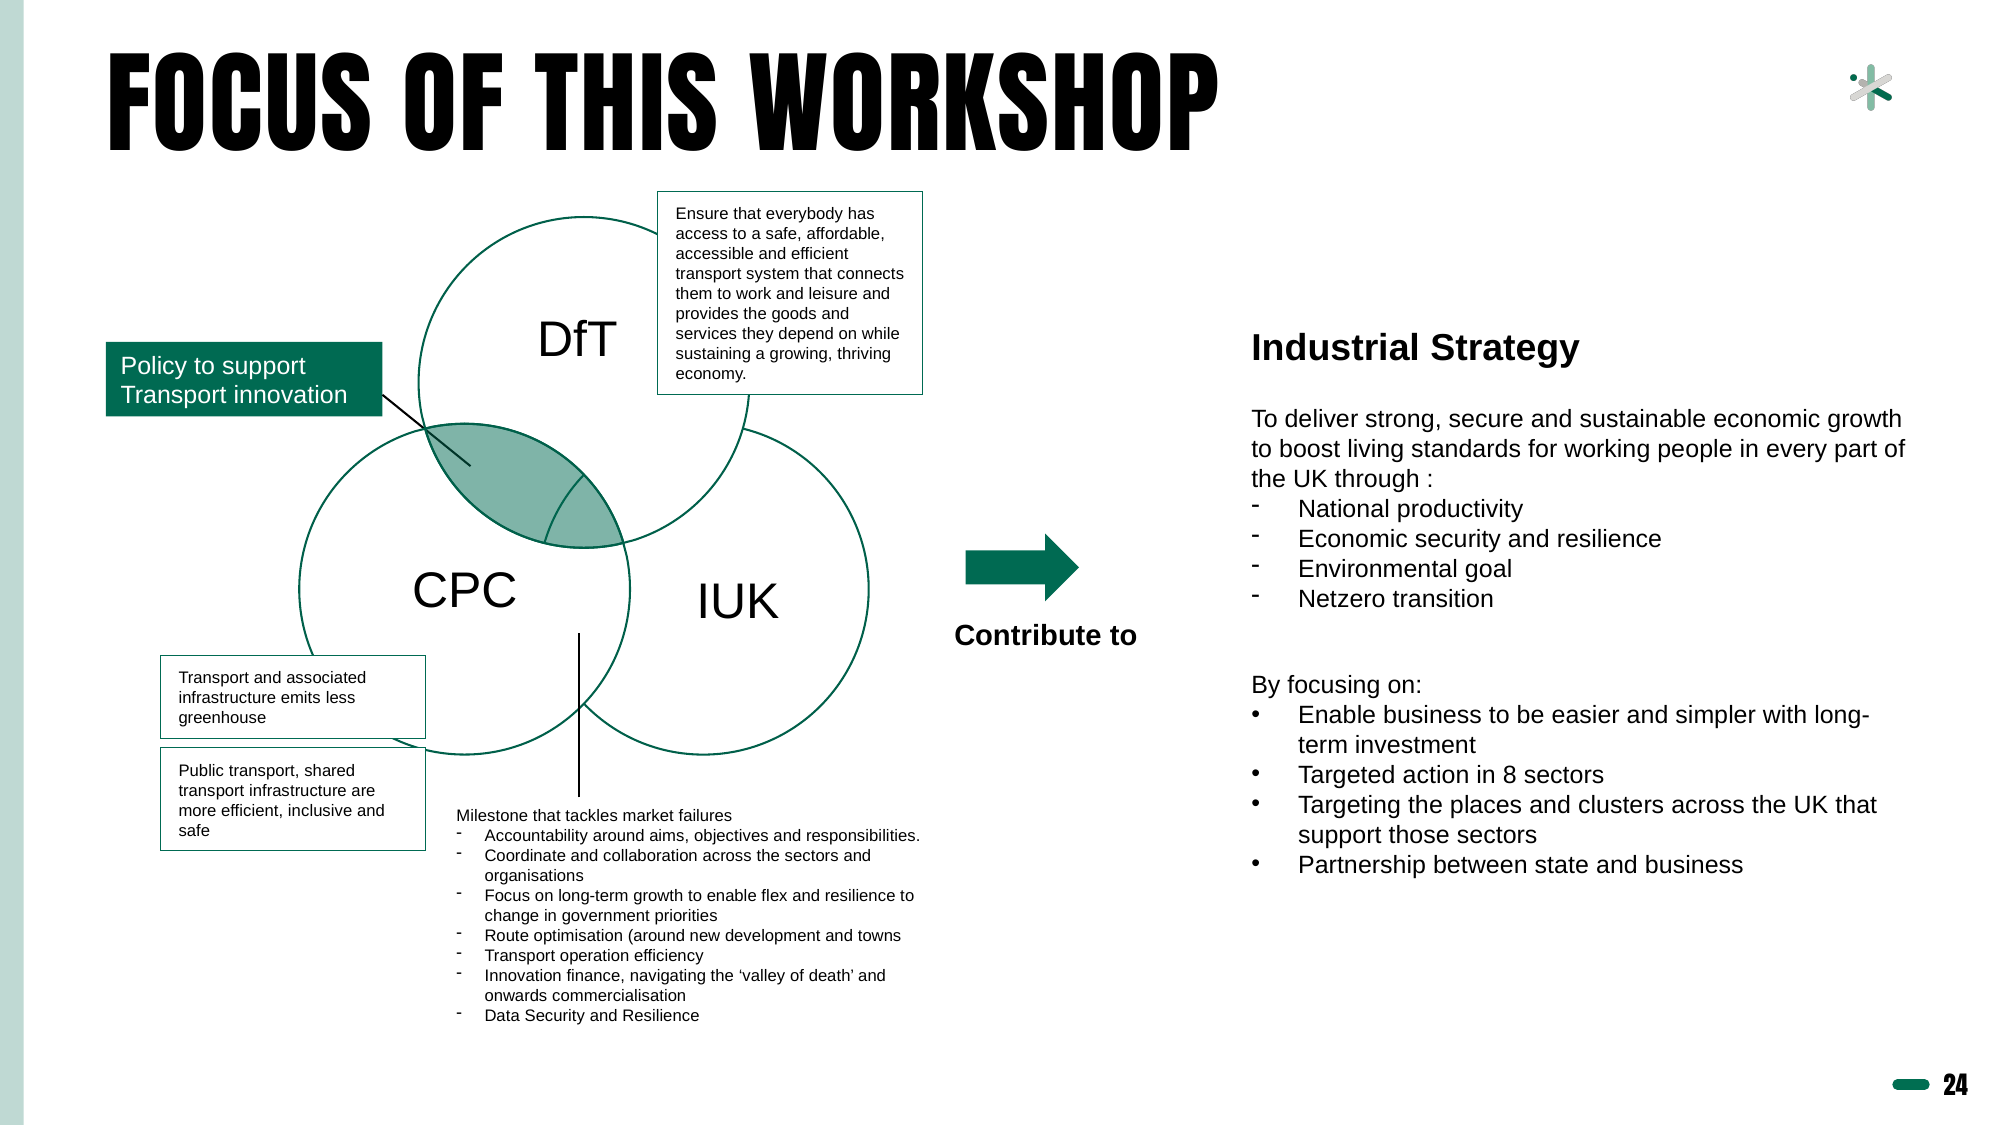

# Focus of this workshop

Ensure that everybody has access to a safe, affordable, accessible and efficient transport system that connects them to work and leisure and provides the goods and services they depend on while sustaining a growing, thriving economy.
DfT

IUK

CPC

Industrial Strategy
Policy to support Transport innovation
To deliver strong, secure and sustainable economic growth to boost living standards for working people in every part of the UK through :
National productivity
Economic security and resilience
Environmental goal
Netzero transition

Contribute to
Transport and associated infrastructure emits less greenhouse
By focusing on:
Enable business to be easier and simpler with long-term investment
Targeted action in 8 sectors
Targeting the places and clusters across the UK that support those sectors
Partnership between state and business
Public transport, shared transport infrastructure are more efficient, inclusive and safe
Milestone that tackles market failures
Accountability around aims, objectives and responsibilities.
Coordinate and collaboration across the sectors and organisations
Focus on long-term growth to enable flex and resilience to change in government priorities
Route optimisation (around new development and towns
Transport operation efficiency
Innovation finance, navigating the ‘valley of death’ and onwards commercialisation
Data Security and Resilience